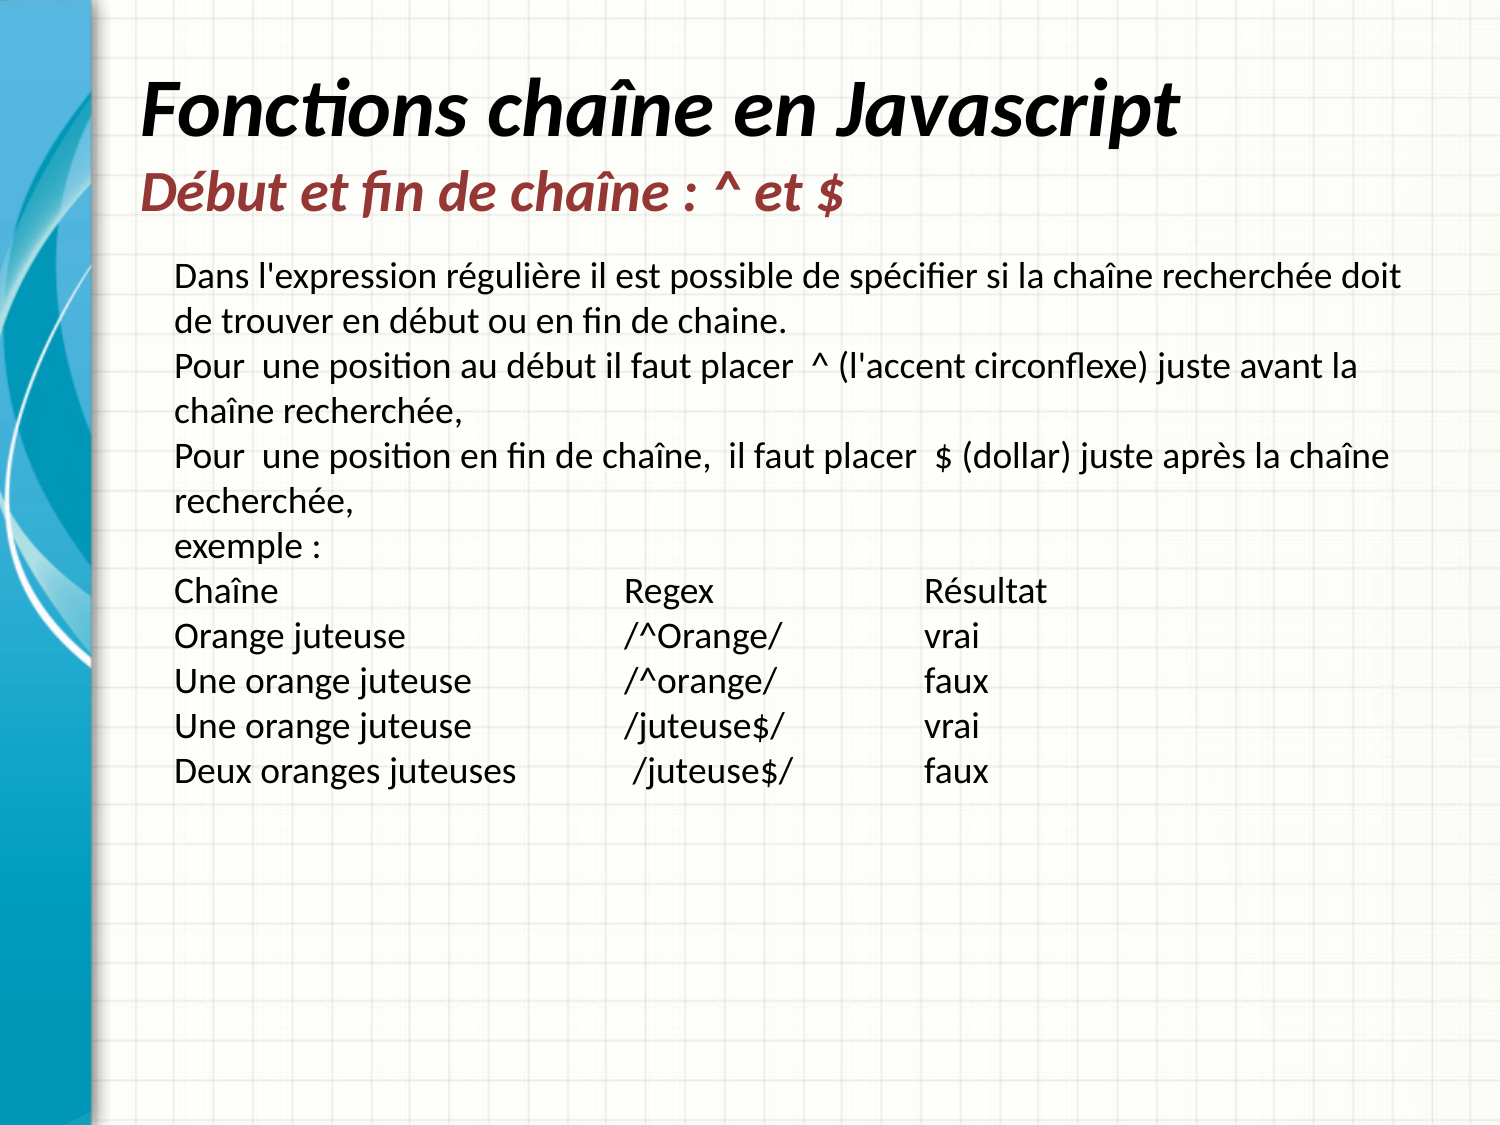

# Fonctions chaîne en Javascript Début et fin de chaîne : ^ et $

Dans l'expression régulière il est possible de spécifier si la chaîne recherchée doit de trouver en début ou en fin de chaine.
Pour  une position au début il faut placer  ^ (l'accent circonflexe) juste avant la chaîne recherchée,
Pour  une position en fin de chaîne,  il faut placer  $ (dollar) juste après la chaîne recherchée,
exemple :
Chaîne			Regex		Résultat
Orange juteuse		/^Orange/	vrai
Une orange juteuse		/^orange/	faux
Une orange juteuse		/juteuse$/	vrai
Deux oranges juteuses	 /juteuse$/	faux